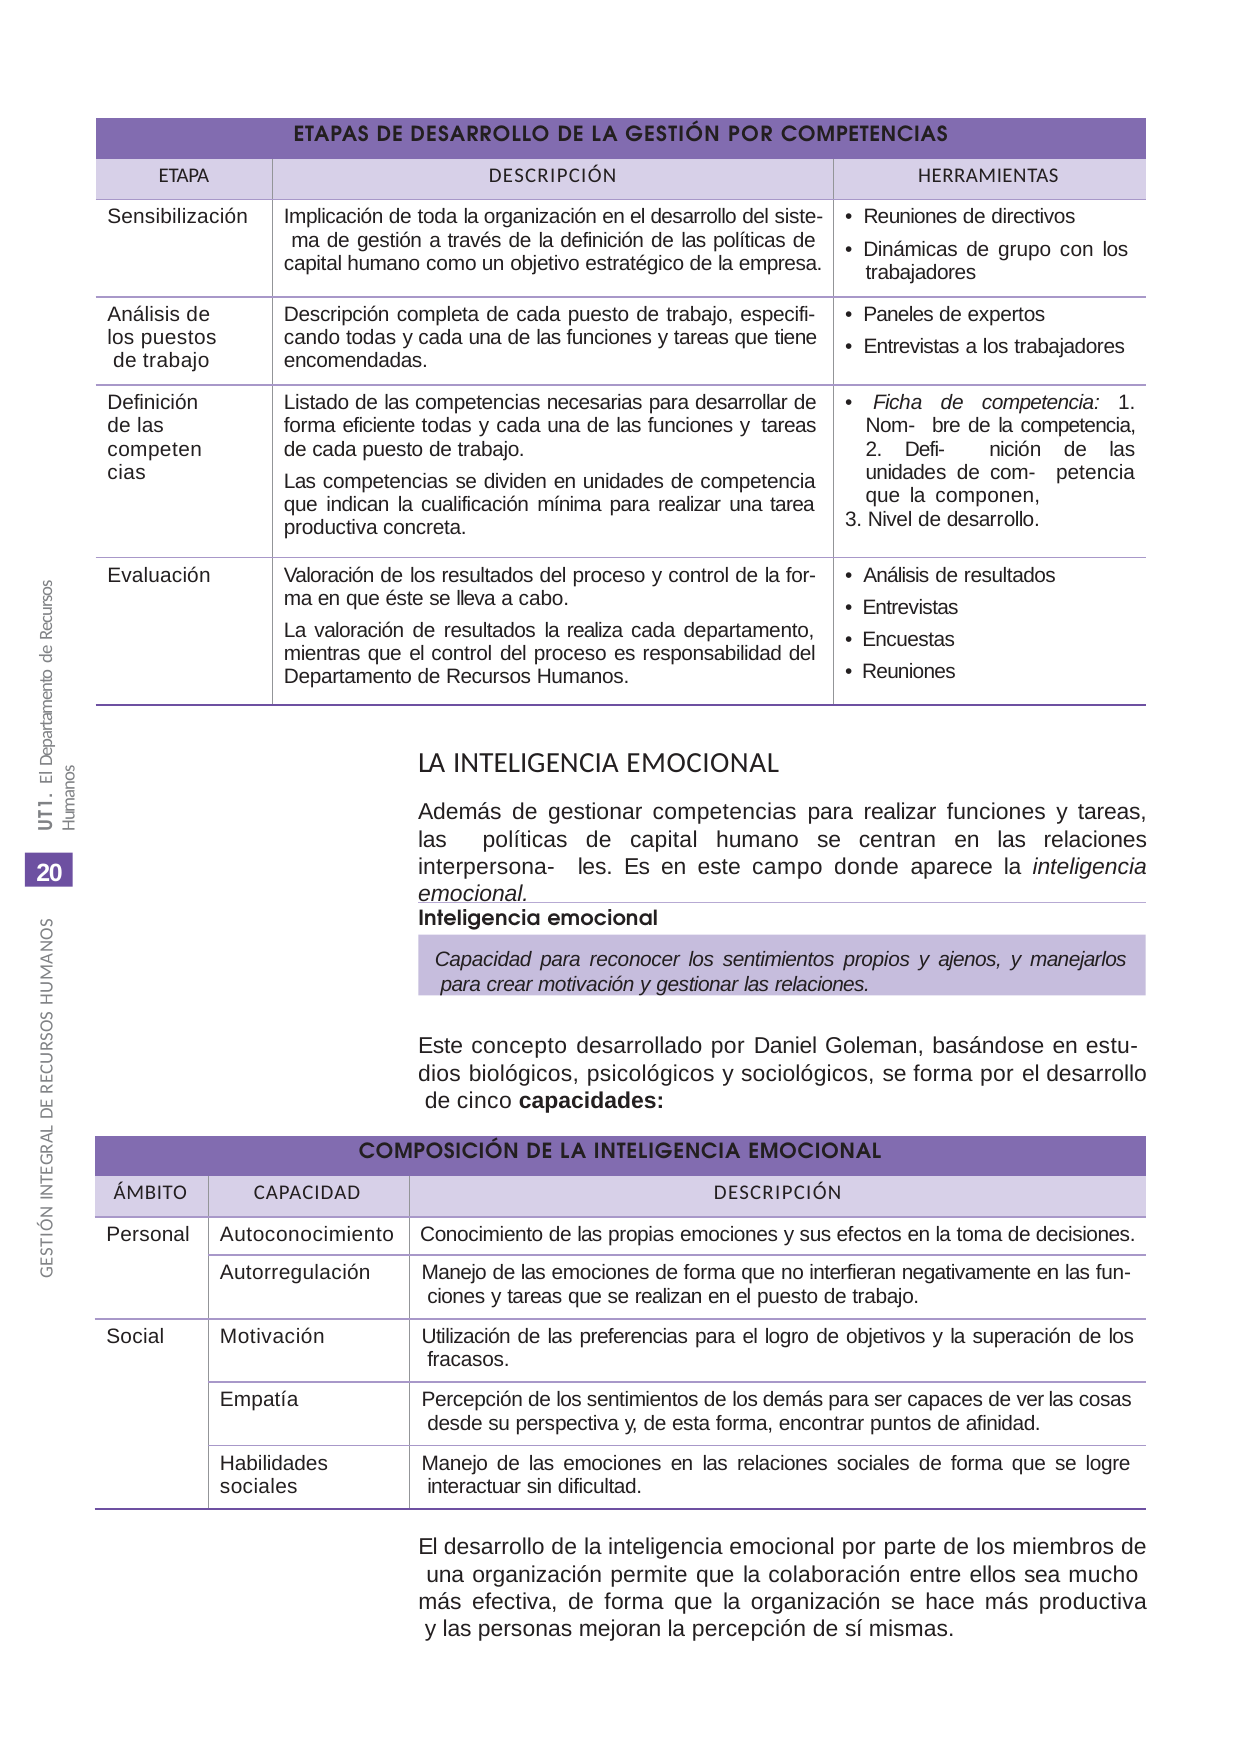

| ETAPAS DE DESARROLLO DE LA GESTIÓN POR COMPETENCIAS |  |  |
| --- | --- | --- |
| ETAPA | DESCRIPCIÓN | HERRAMIENTAS |
| Sensibilización | Implicación de toda la organización en el desarrollo del siste- ma de gestión a través de la definición de las políticas de capital humano como un objetivo estratégico de la empresa. | • Reuniones de directivos • Dinámicas de grupo con los trabajadores |
| Análisis de los puestos de trabajo | Descripción completa de cada puesto de trabajo, especifi- cando todas y cada una de las funciones y tareas que tiene encomendadas. | • Paneles de expertos • Entrevistas a los trabajadores |
| Definición de las competencias | Listado de las competencias necesarias para desarrollar de forma eficiente todas y cada una de las funciones y tareas de cada puesto de trabajo. Las competencias se dividen en unidades de competencia que indican la cualificación mínima para realizar una tarea productiva concreta. | • Ficha de competencia: 1. Nom- bre de la competencia, 2. Defi- nición de las unidades de com- petencia que la componen, 3. Nivel de desarrollo. |
| Evaluación | Valoración de los resultados del proceso y control de la for- ma en que éste se lleva a cabo. La valoración de resultados la realiza cada departamento, mientras que el control del proceso es responsabilidad del Departamento de Recursos Humanos. | • Análisis de resultados • Entrevistas • Encuestas • Reuniones |
UT1. El Departamento de Recursos Humanos
LA INTELIGENCIA EMOCIONAL
Además de gestionar competencias para realizar funciones y tareas, las  políticas de capital humano se centran en las relaciones interpersona-  les. Es en este campo donde aparece la inteligencia emocional.
20

Inteligencia emocional
GESTIÓN INTEGRAL DE RECURSOS HUMANOS
Capacidad para reconocer los sentimientos propios y ajenos, y manejarlos  para crear motivación y gestionar las relaciones.
Este concepto desarrollado por Daniel Goleman, basándose en estu-  dios biológicos, psicológicos y sociológicos, se forma por el desarrollo  de cinco capacidades:
| COMPOSICIÓN DE LA INTELIGENCIA EMOCIONAL |  |  |
| --- | --- | --- |
| ÁMBITO | CAPACIDAD | DESCRIPCIÓN |
| Personal | Autoconocimiento | Conocimiento de las propias emociones y sus efectos en la toma de decisiones. |
|  | Autorregulación | Manejo de las emociones de forma que no interfieran negativamente en las fun- ciones y tareas que se realizan en el puesto de trabajo. |
| Social | Motivación | Utilización de las preferencias para el logro de objetivos y la superación de los fracasos. |
|  | Empatía | Percepción de los sentimientos de los demás para ser capaces de ver las cosas desde su perspectiva y, de esta forma, encontrar puntos de afinidad. |
|  | Habilidades sociales | Manejo de las emociones en las relaciones sociales de forma que se logre interactuar sin dificultad. |
El desarrollo de la inteligencia emocional por parte de los miembros de  una organización permite que la colaboración entre ellos sea mucho  más efectiva, de forma que la organización se hace más productiva  y las personas mejoran la percepción de sí mismas.